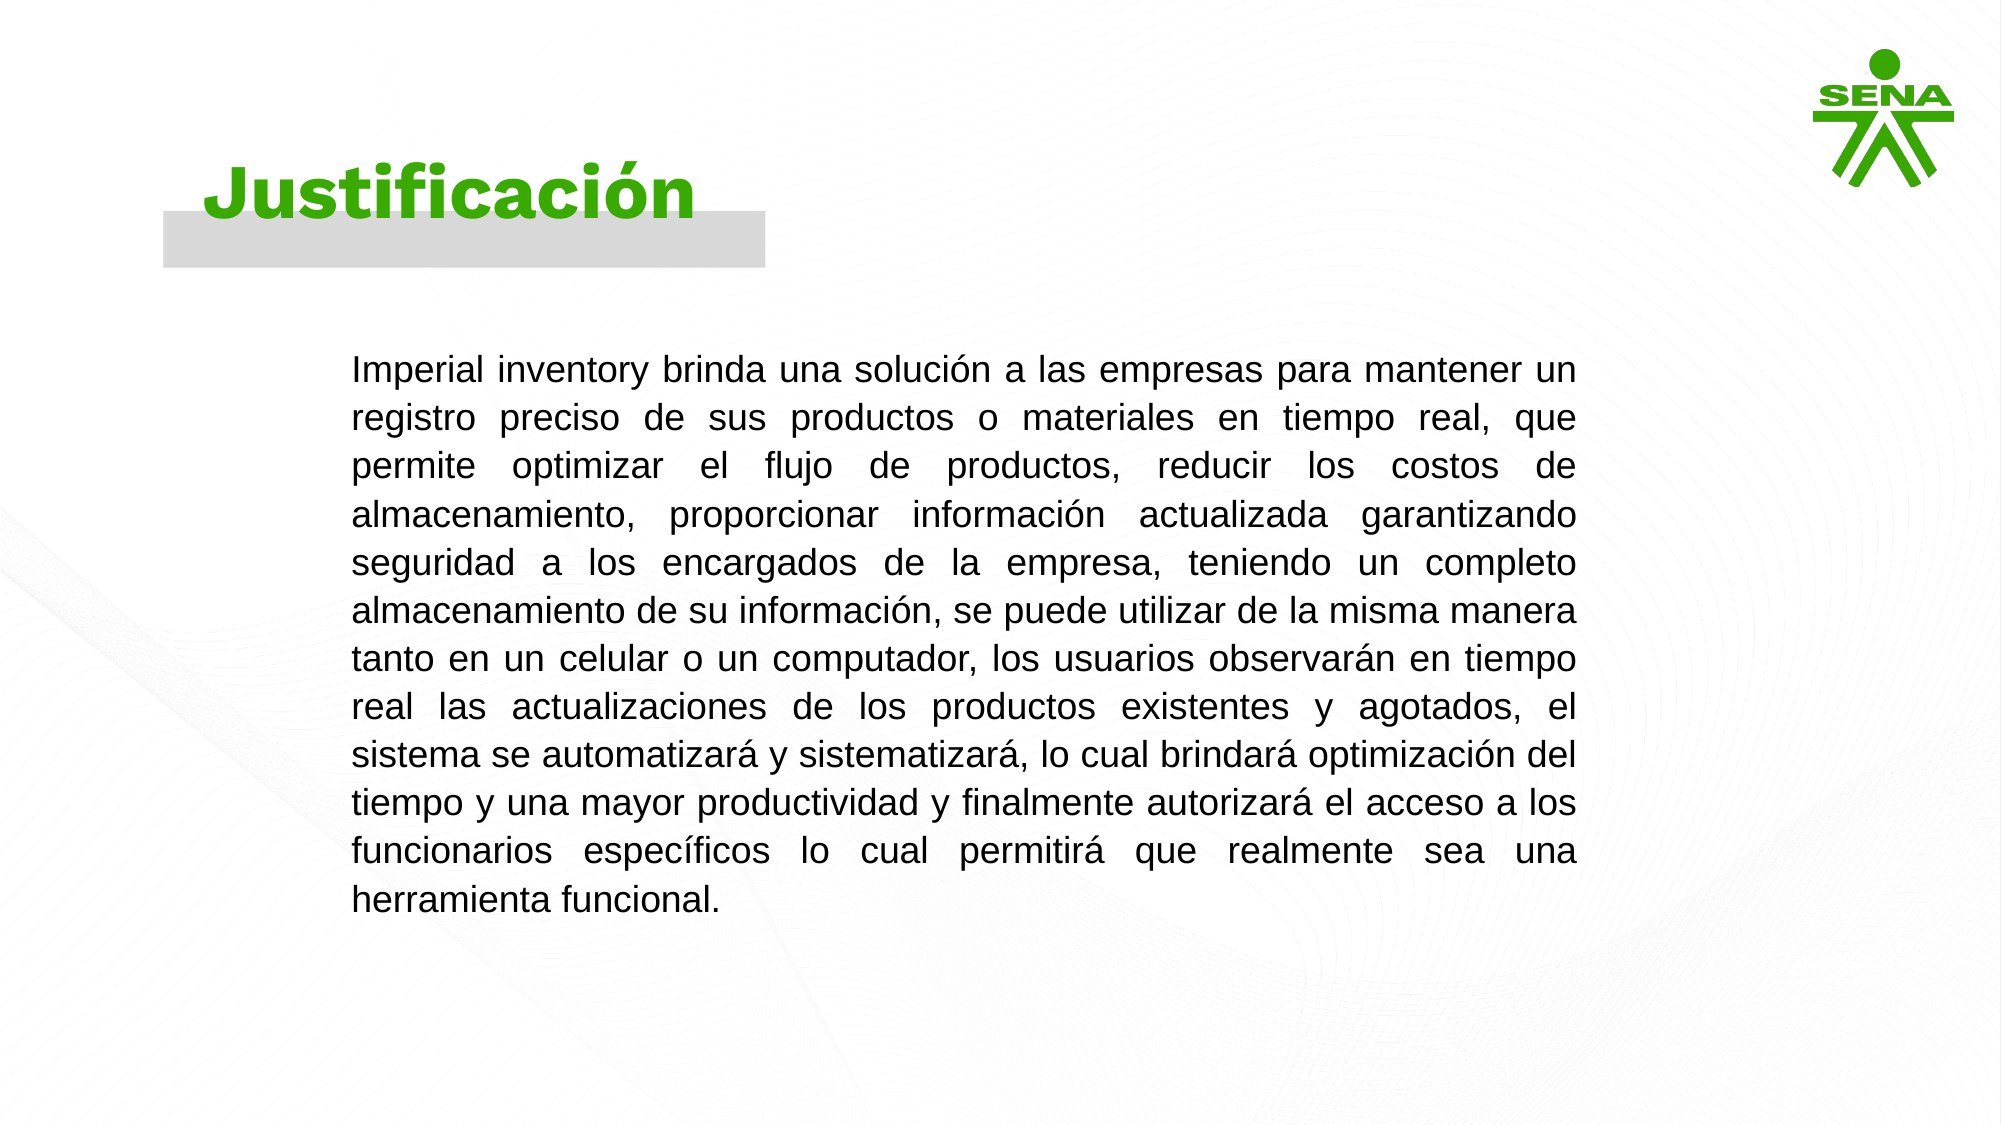

Justificación

Imperial inventory brinda una solución a las empresas para mantener un registro preciso de sus productos o materiales en tiempo real, que permite optimizar el flujo de productos, reducir los costos de almacenamiento, proporcionar información actualizada garantizando seguridad a los encargados de la empresa, teniendo un completo almacenamiento de su información, se puede utilizar de la misma manera tanto en un celular o un computador, los usuarios observarán en tiempo real las actualizaciones de los productos existentes y agotados, el sistema se automatizará y sistematizará, lo cual brindará optimización del tiempo y una mayor productividad y finalmente autorizará el acceso a los funcionarios específicos lo cual permitirá que realmente sea una herramienta funcional.